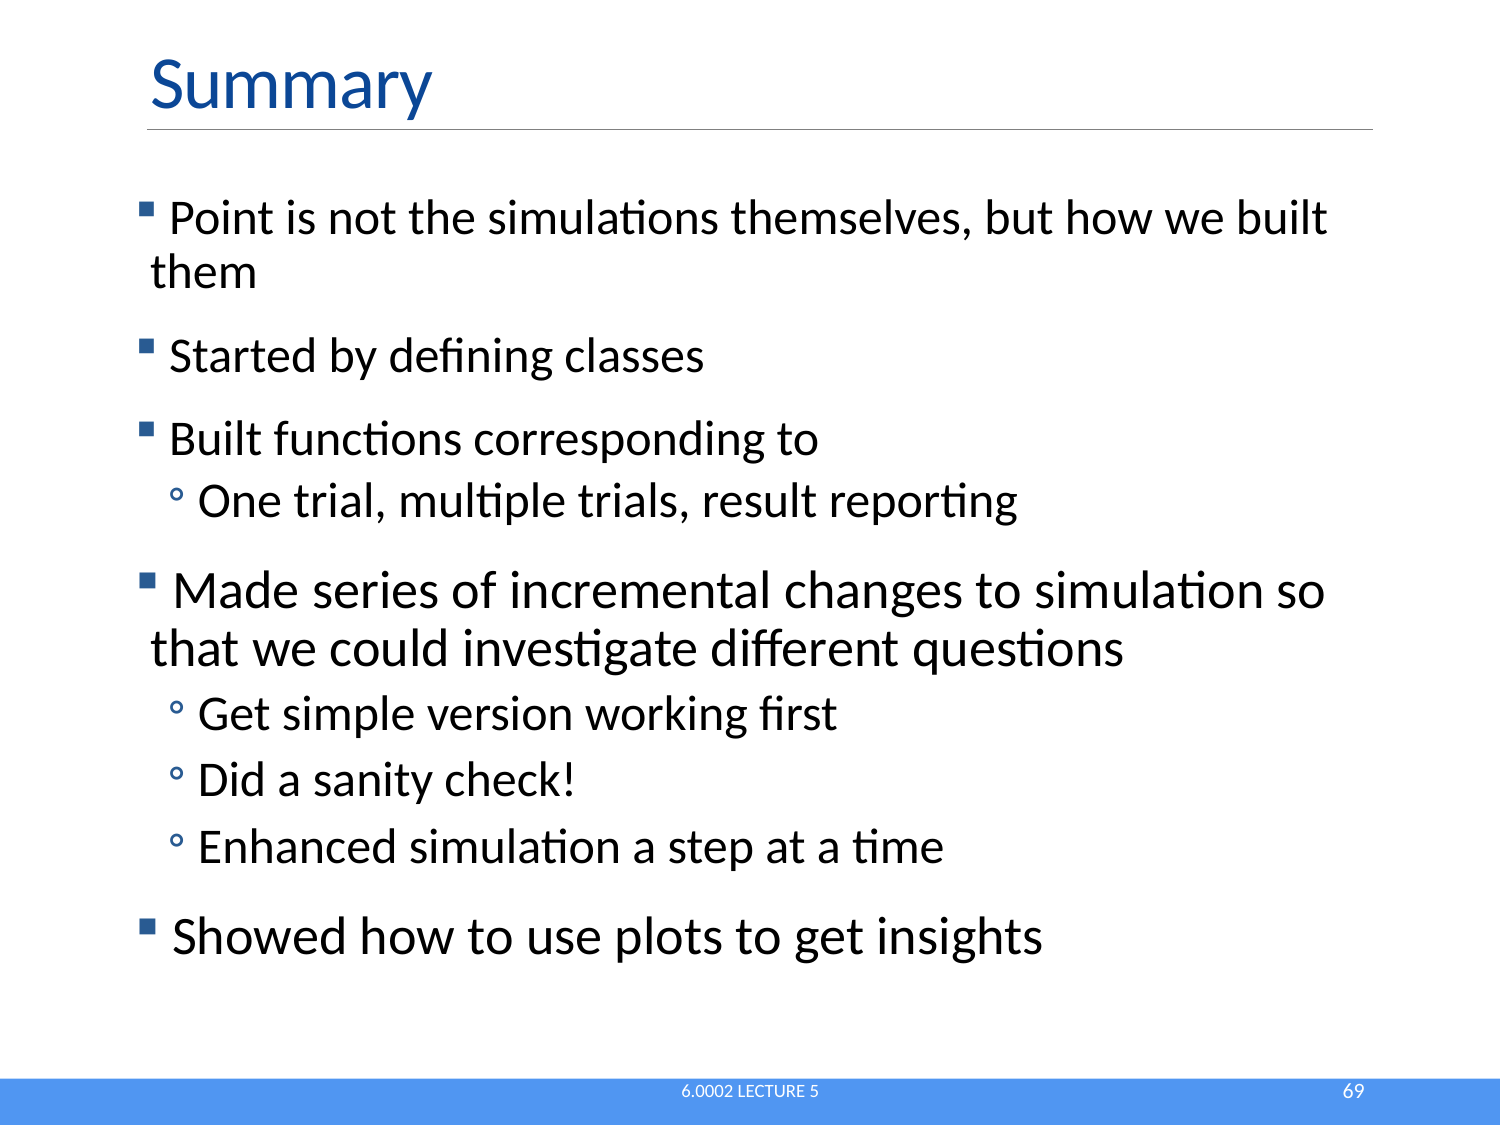

# Summary
 Point is not the simulations themselves, but how we built them
 Started by defining classes
 Built functions corresponding to
One trial, multiple trials, result reporting
 Made series of incremental changes to simulation so that we could investigate different questions
Get simple version working first
Did a sanity check!
Enhanced simulation a step at a time
 Showed how to use plots to get insights

6.0002 Lecture 5
69